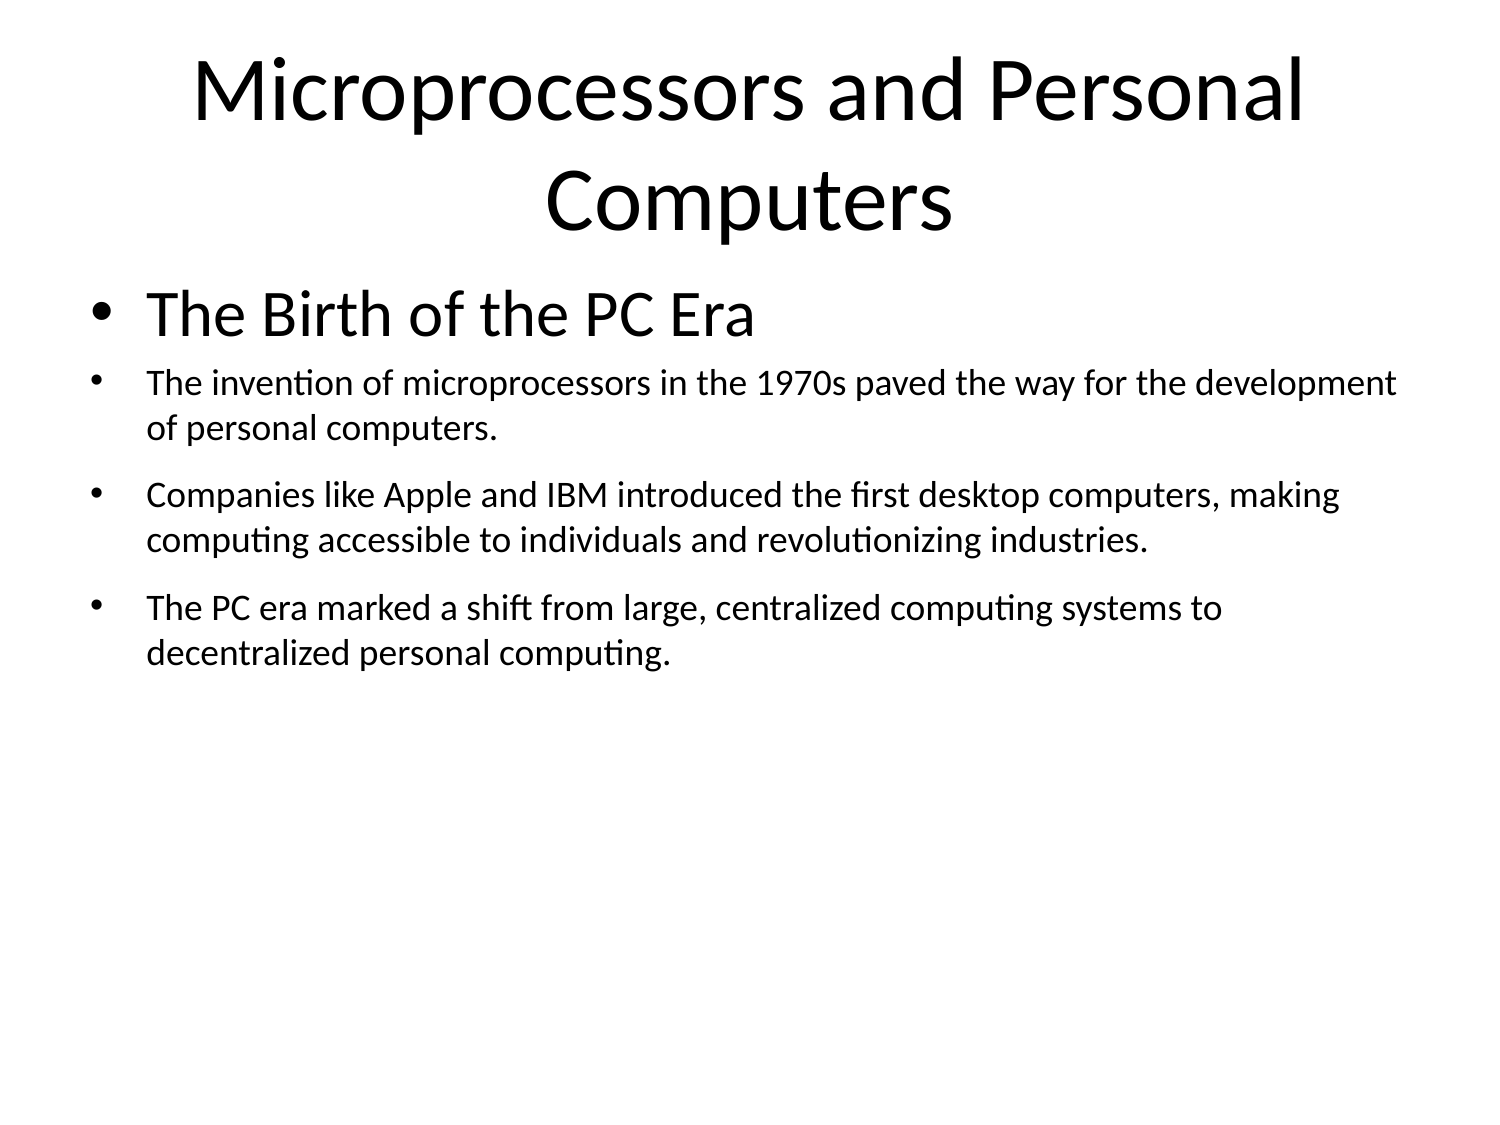

# Microprocessors and Personal Computers
The Birth of the PC Era
The invention of microprocessors in the 1970s paved the way for the development of personal computers.
Companies like Apple and IBM introduced the first desktop computers, making computing accessible to individuals and revolutionizing industries.
The PC era marked a shift from large, centralized computing systems to decentralized personal computing.